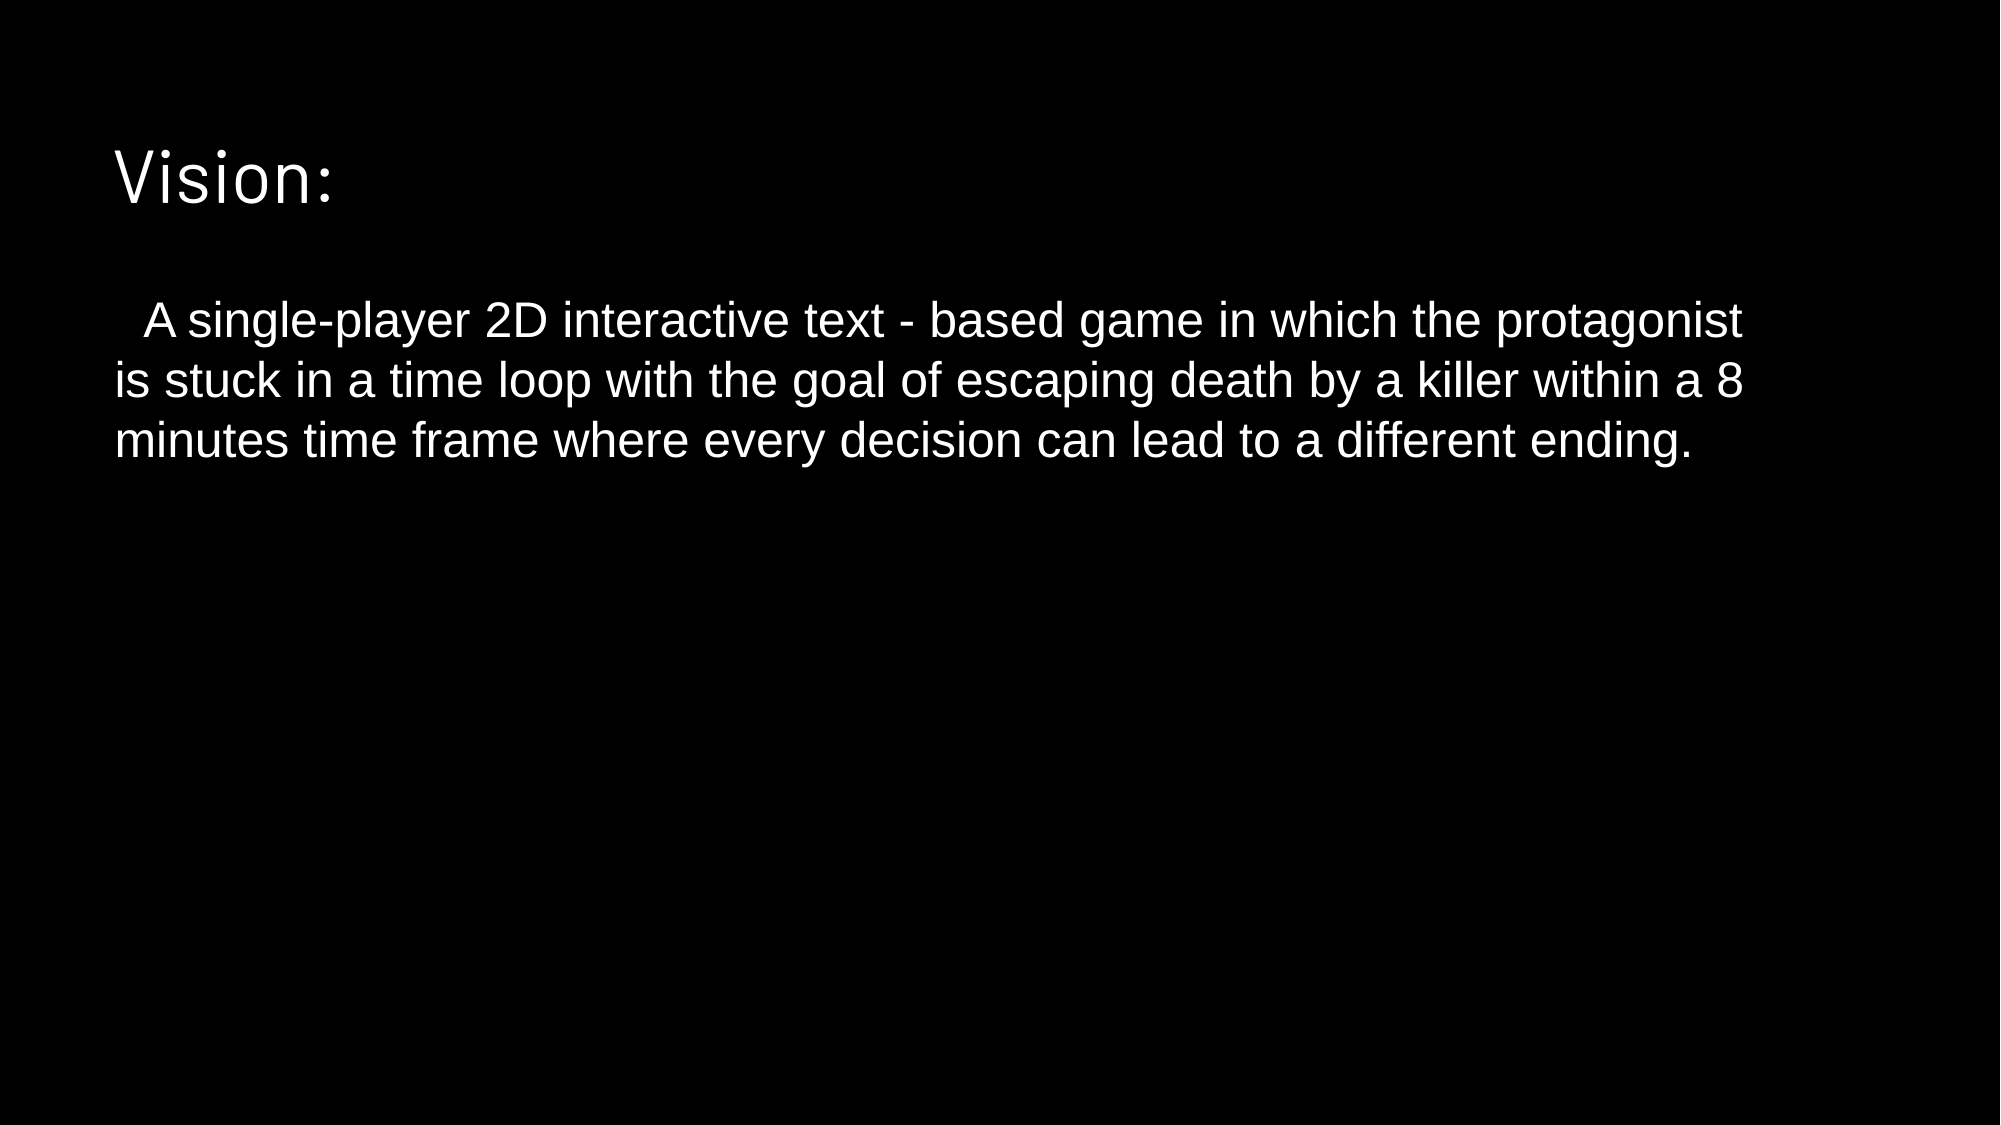

Vision:
 FA single-player 2D interactive text - based game in which the protagonist is stuck in a time loop with the goal of escaping death by a killer within a 8 minutes time frame where every decision can lead to a different ending.